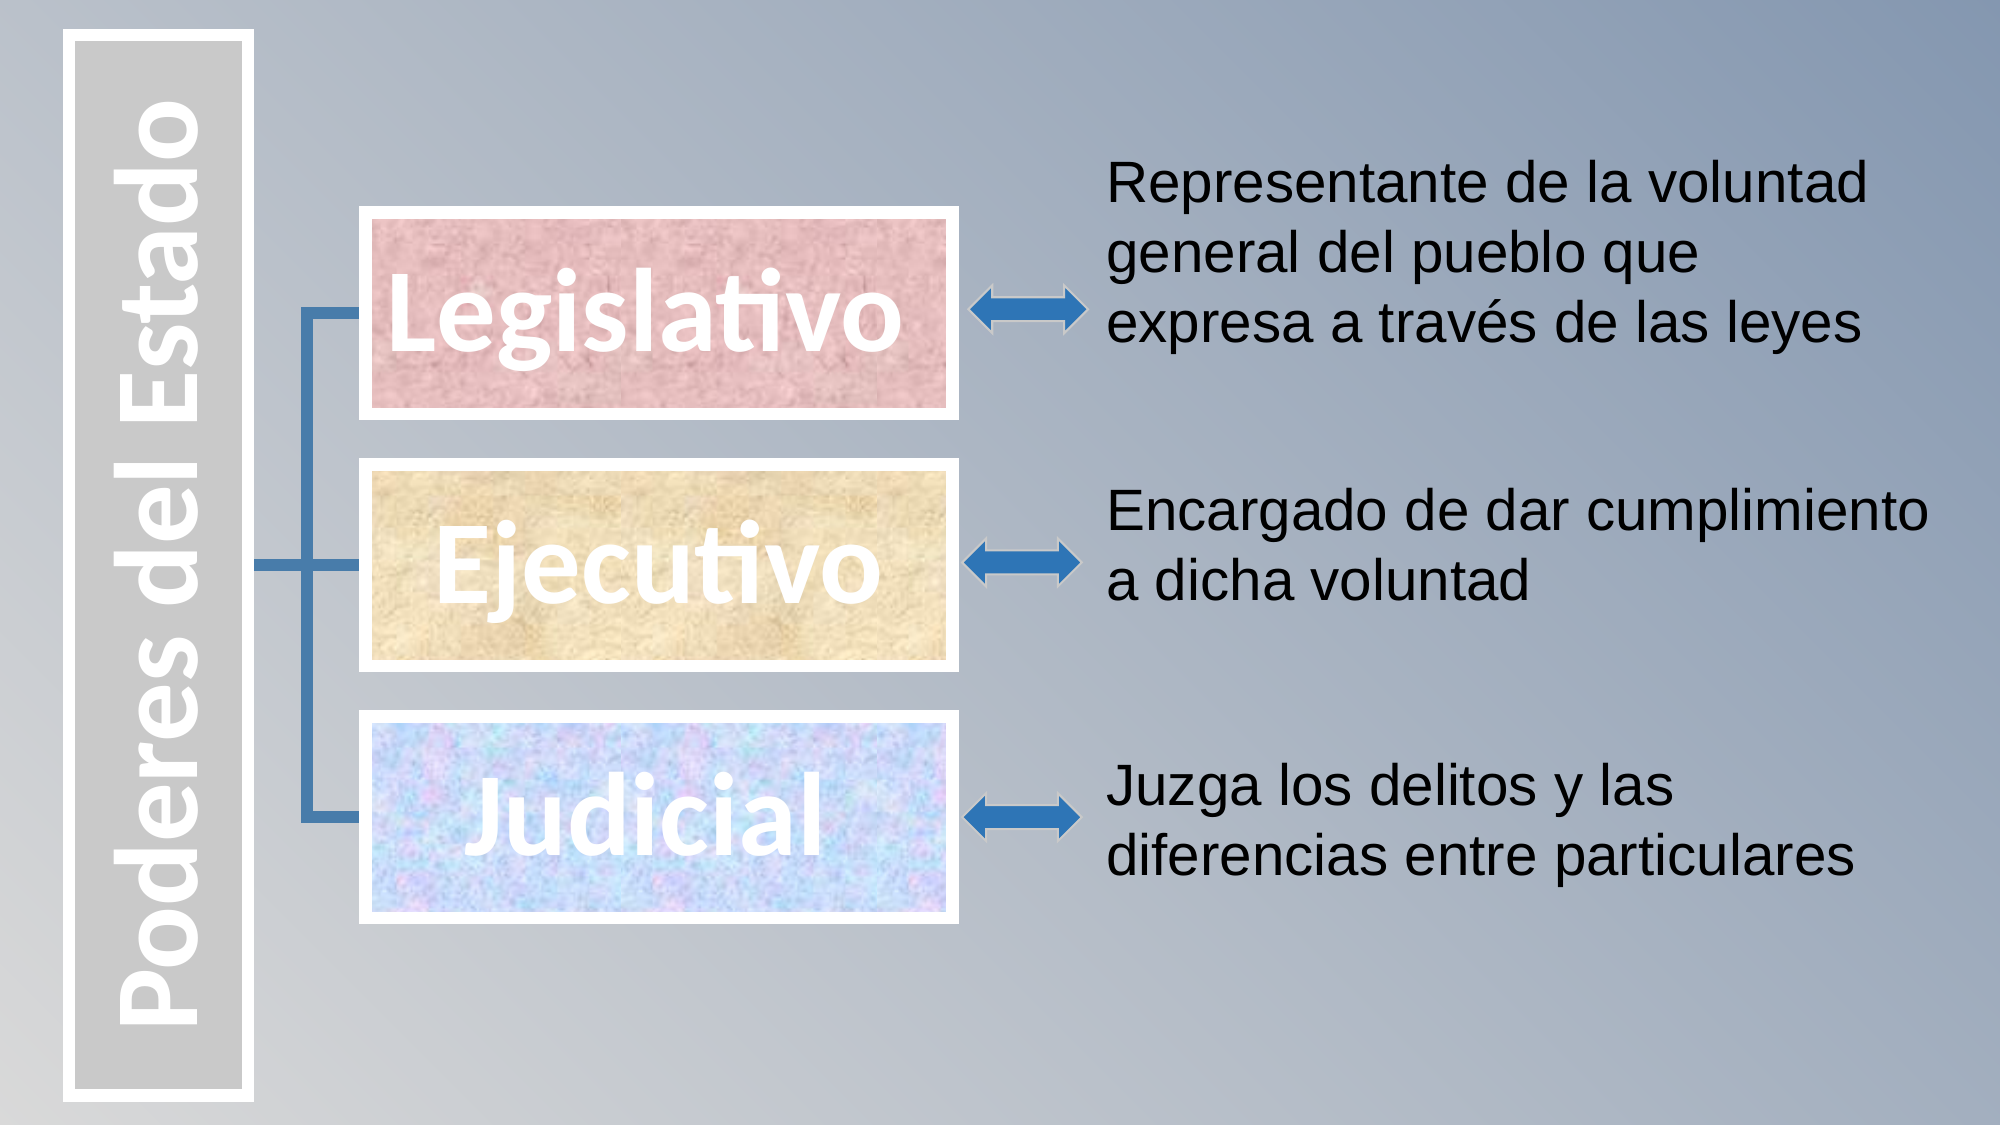

Legislativo

Poderes del Estado
Ejecutivo

Judicial
Representante de la voluntad general del pueblo que expresa a través de las leyes

Encargado de dar cumplimiento a dicha voluntad

Juzga los delitos y las diferencias entre particulares